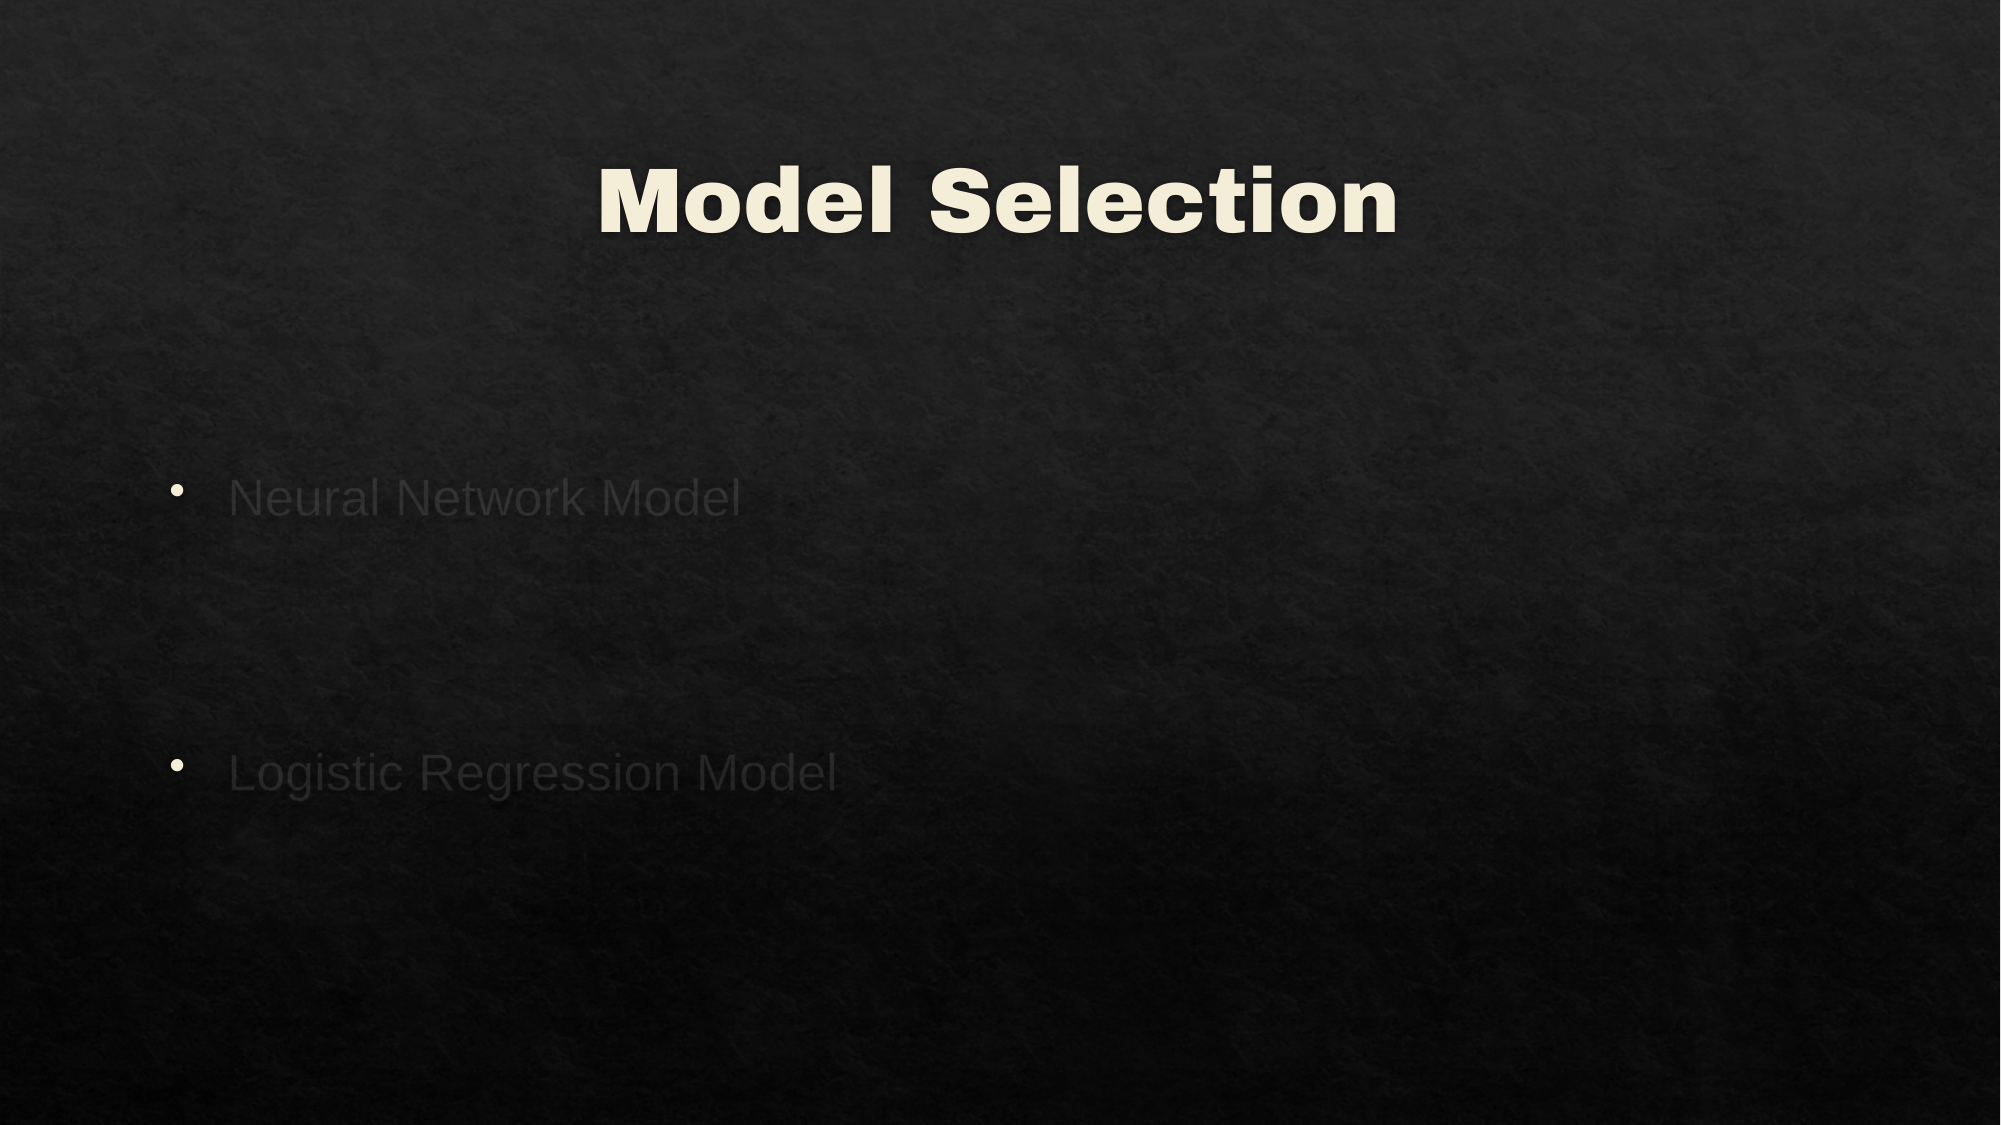

# Model Selection
Neural Network Model

Logistic Regression Model